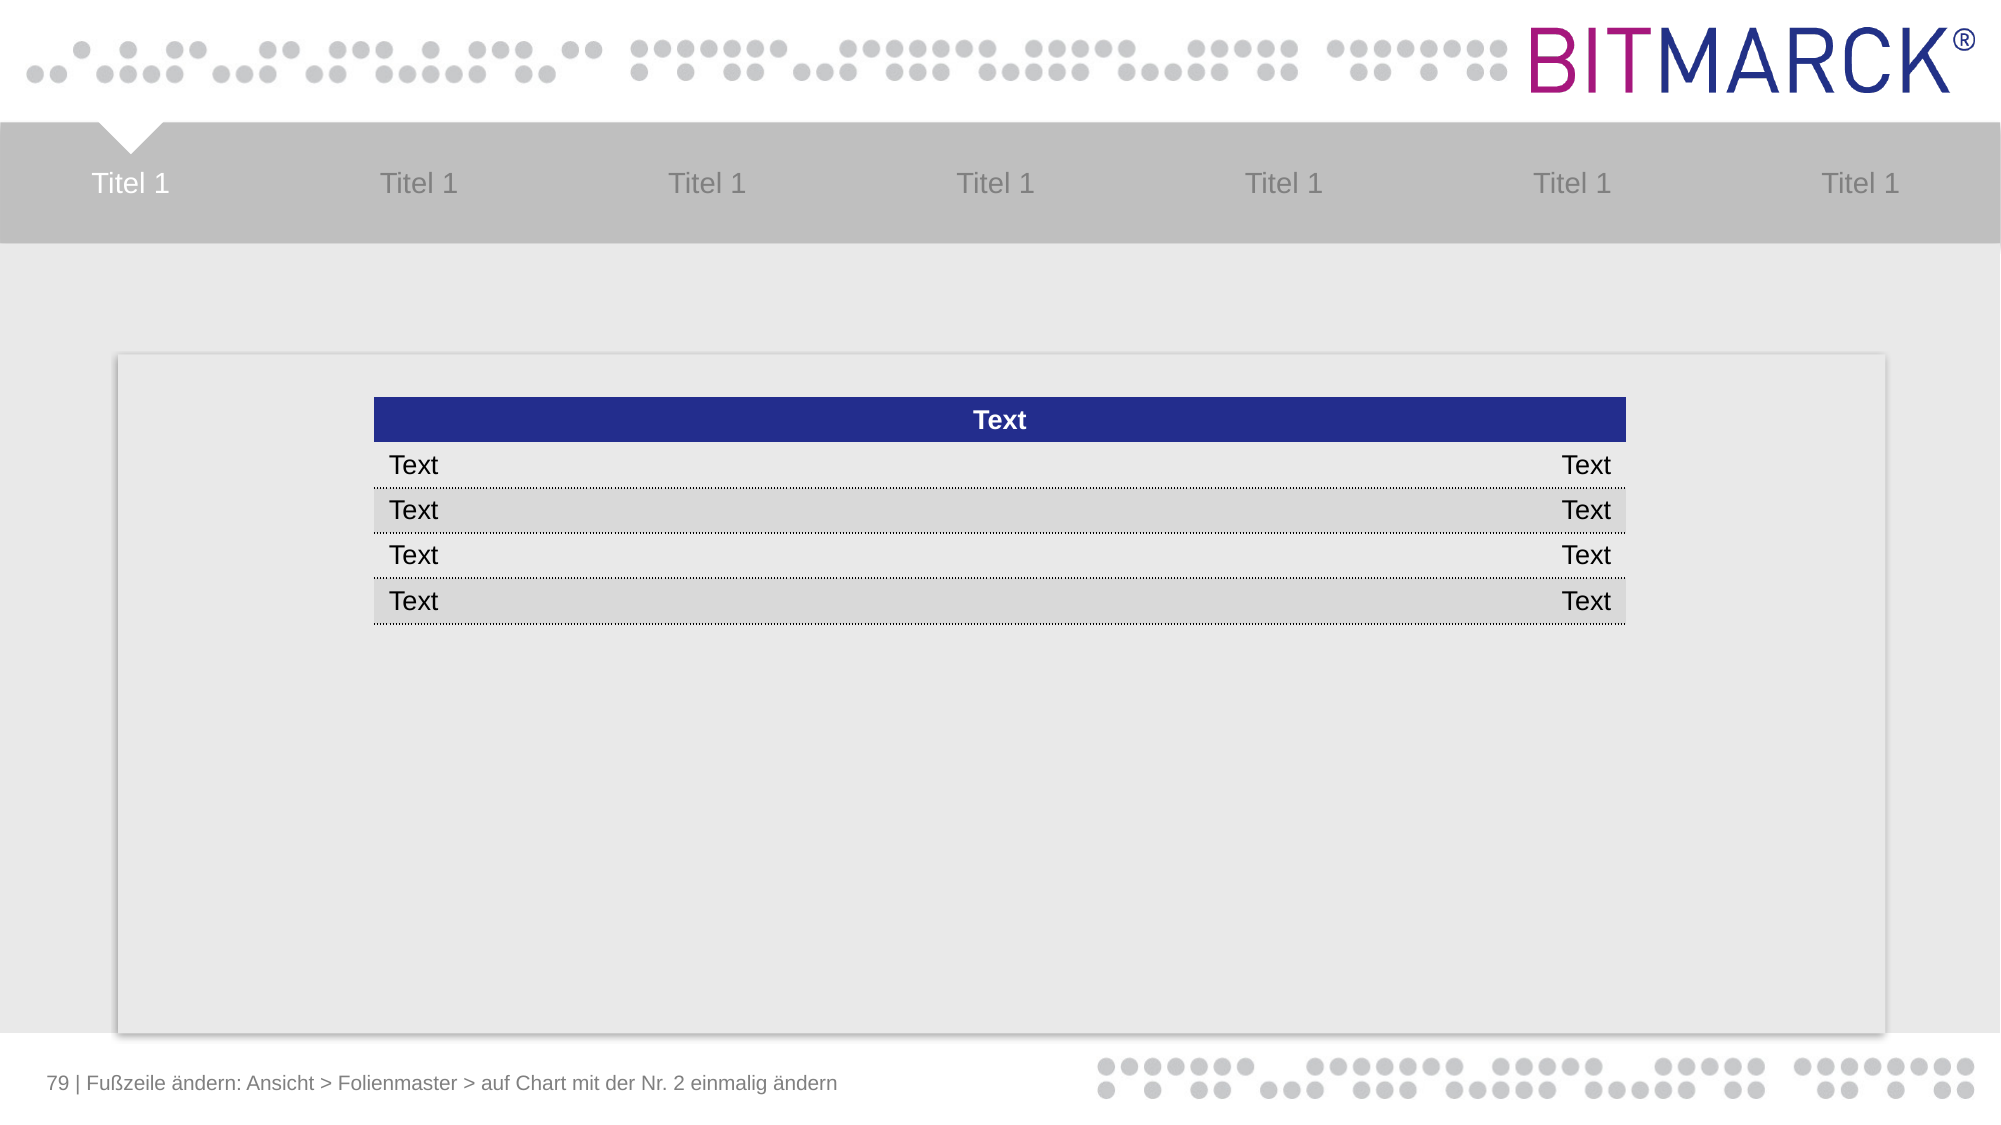

#
| Text |  |
| --- | --- |
| Text | Text |
| Text | Text |
| Text | Text |
| Text | Text |